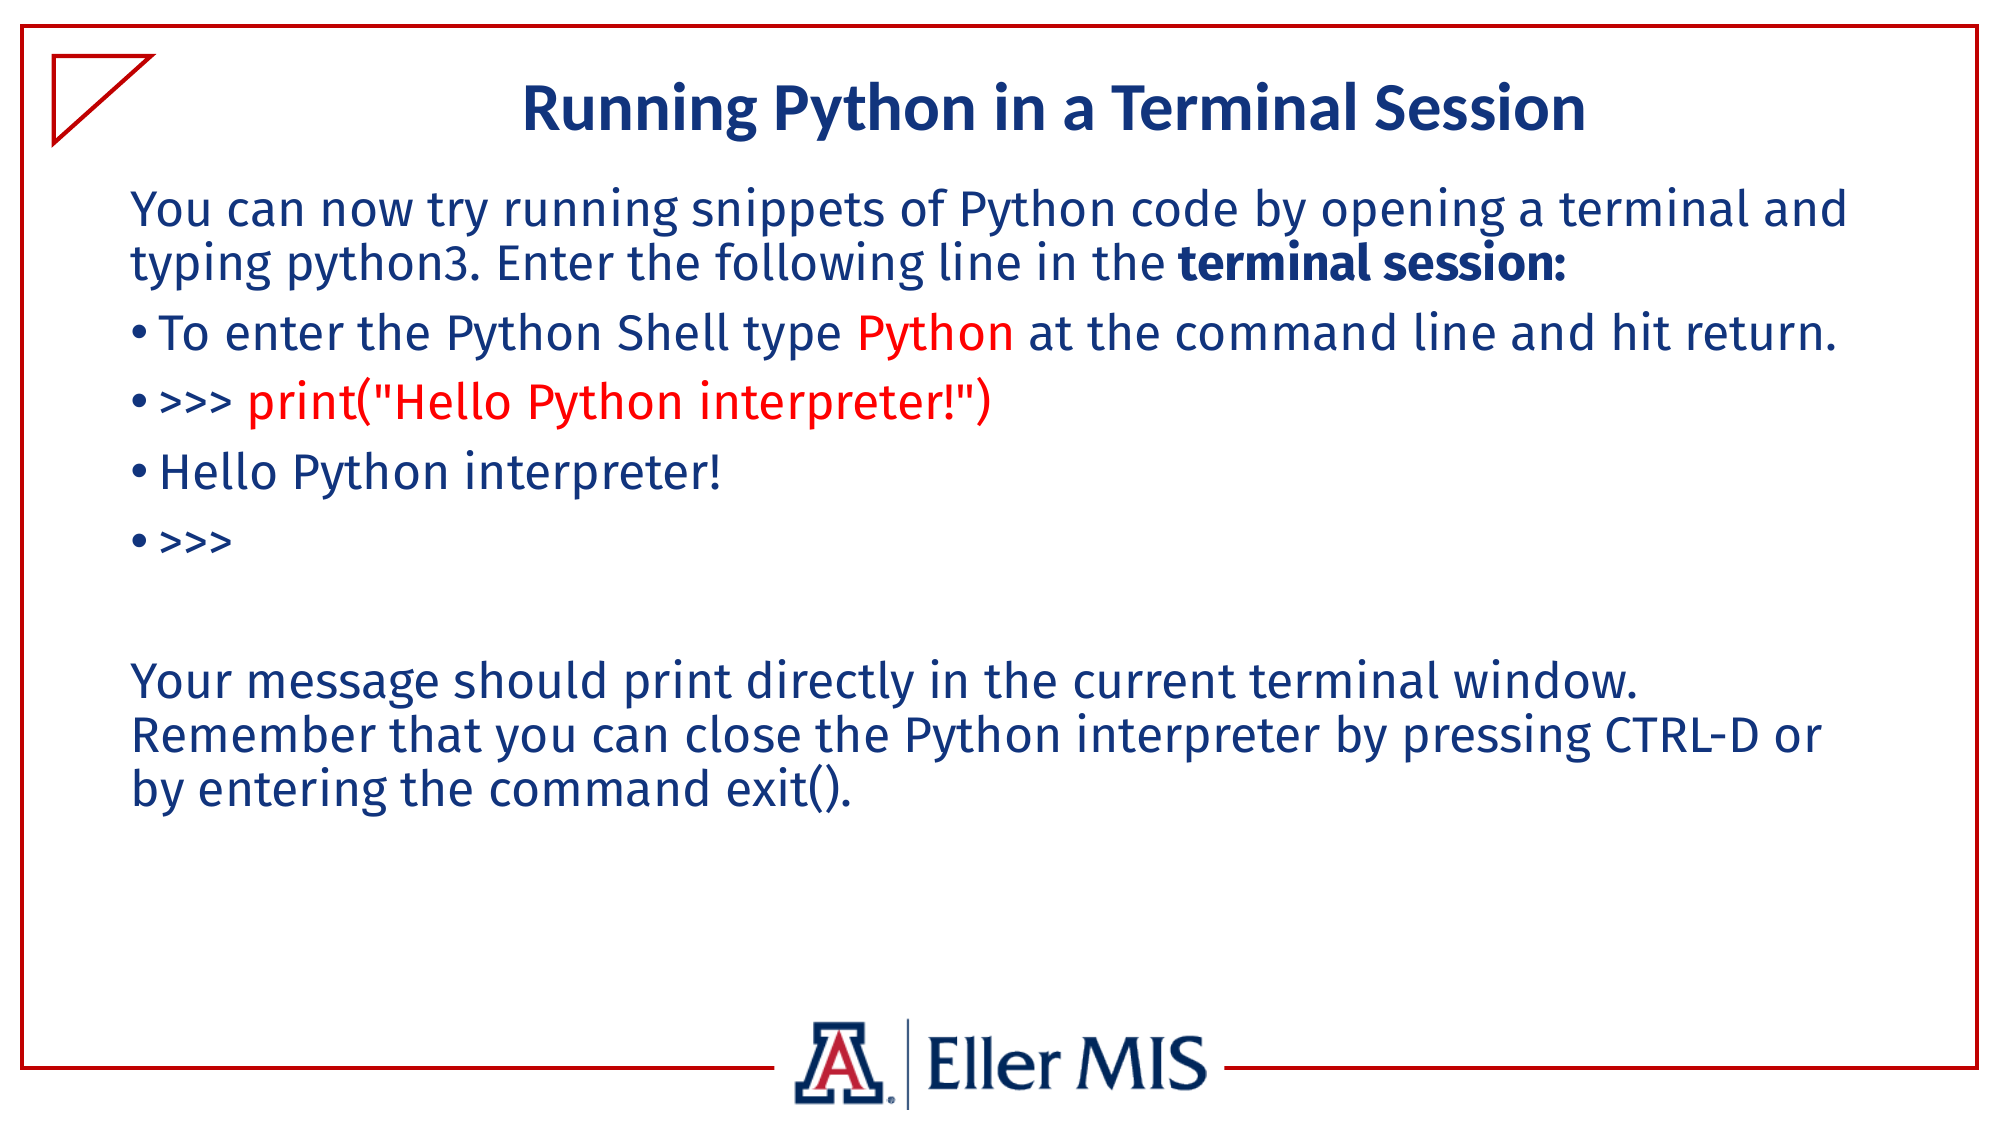

# Running Python in a Terminal Session
You can now try running snippets of Python code by opening a terminal and typing python3. Enter the following line in the terminal session:
To enter the Python Shell type Python at the command line and hit return.
>>> print("Hello Python interpreter!")
Hello Python interpreter!
>>>

Your message should print directly in the current terminal window. Remember that you can close the Python interpreter by pressing CTRL-D or by entering the command exit().